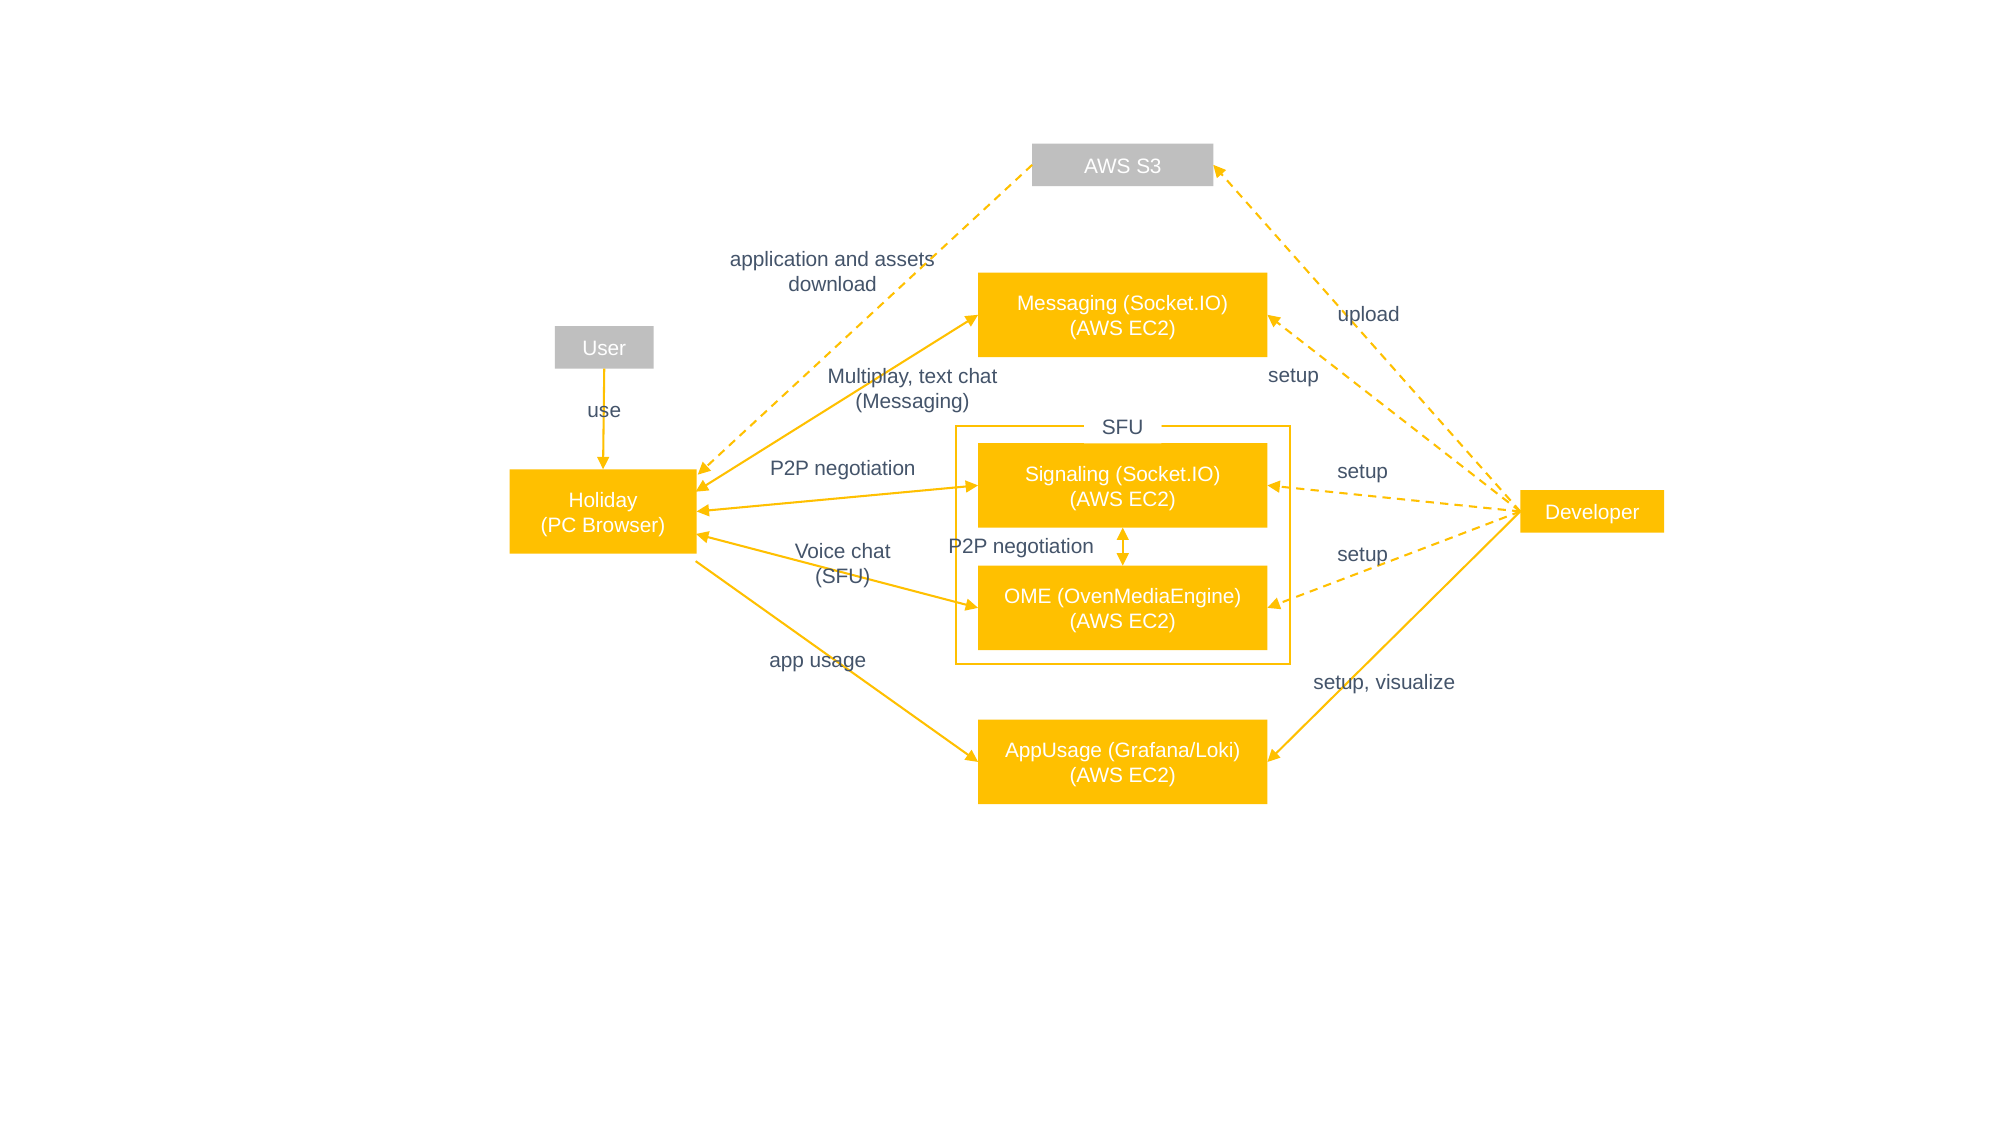

AWS S3
application and assets
download
Messaging (Socket.IO)
(AWS EC2)
upload
User
setup
Multiplay, text chat (Messaging)
use
SFU
SFU

Signaling (Socket.IO)
(AWS EC2)
P2P negotiation
setup
Holiday
(PC Browser)
Developer
P2P negotiation
Voice chat
(SFU)
setup
OME (OvenMediaEngine)
(AWS EC2)
app usage
setup, visualize
AppUsage (Grafana/Loki)
(AWS EC2)